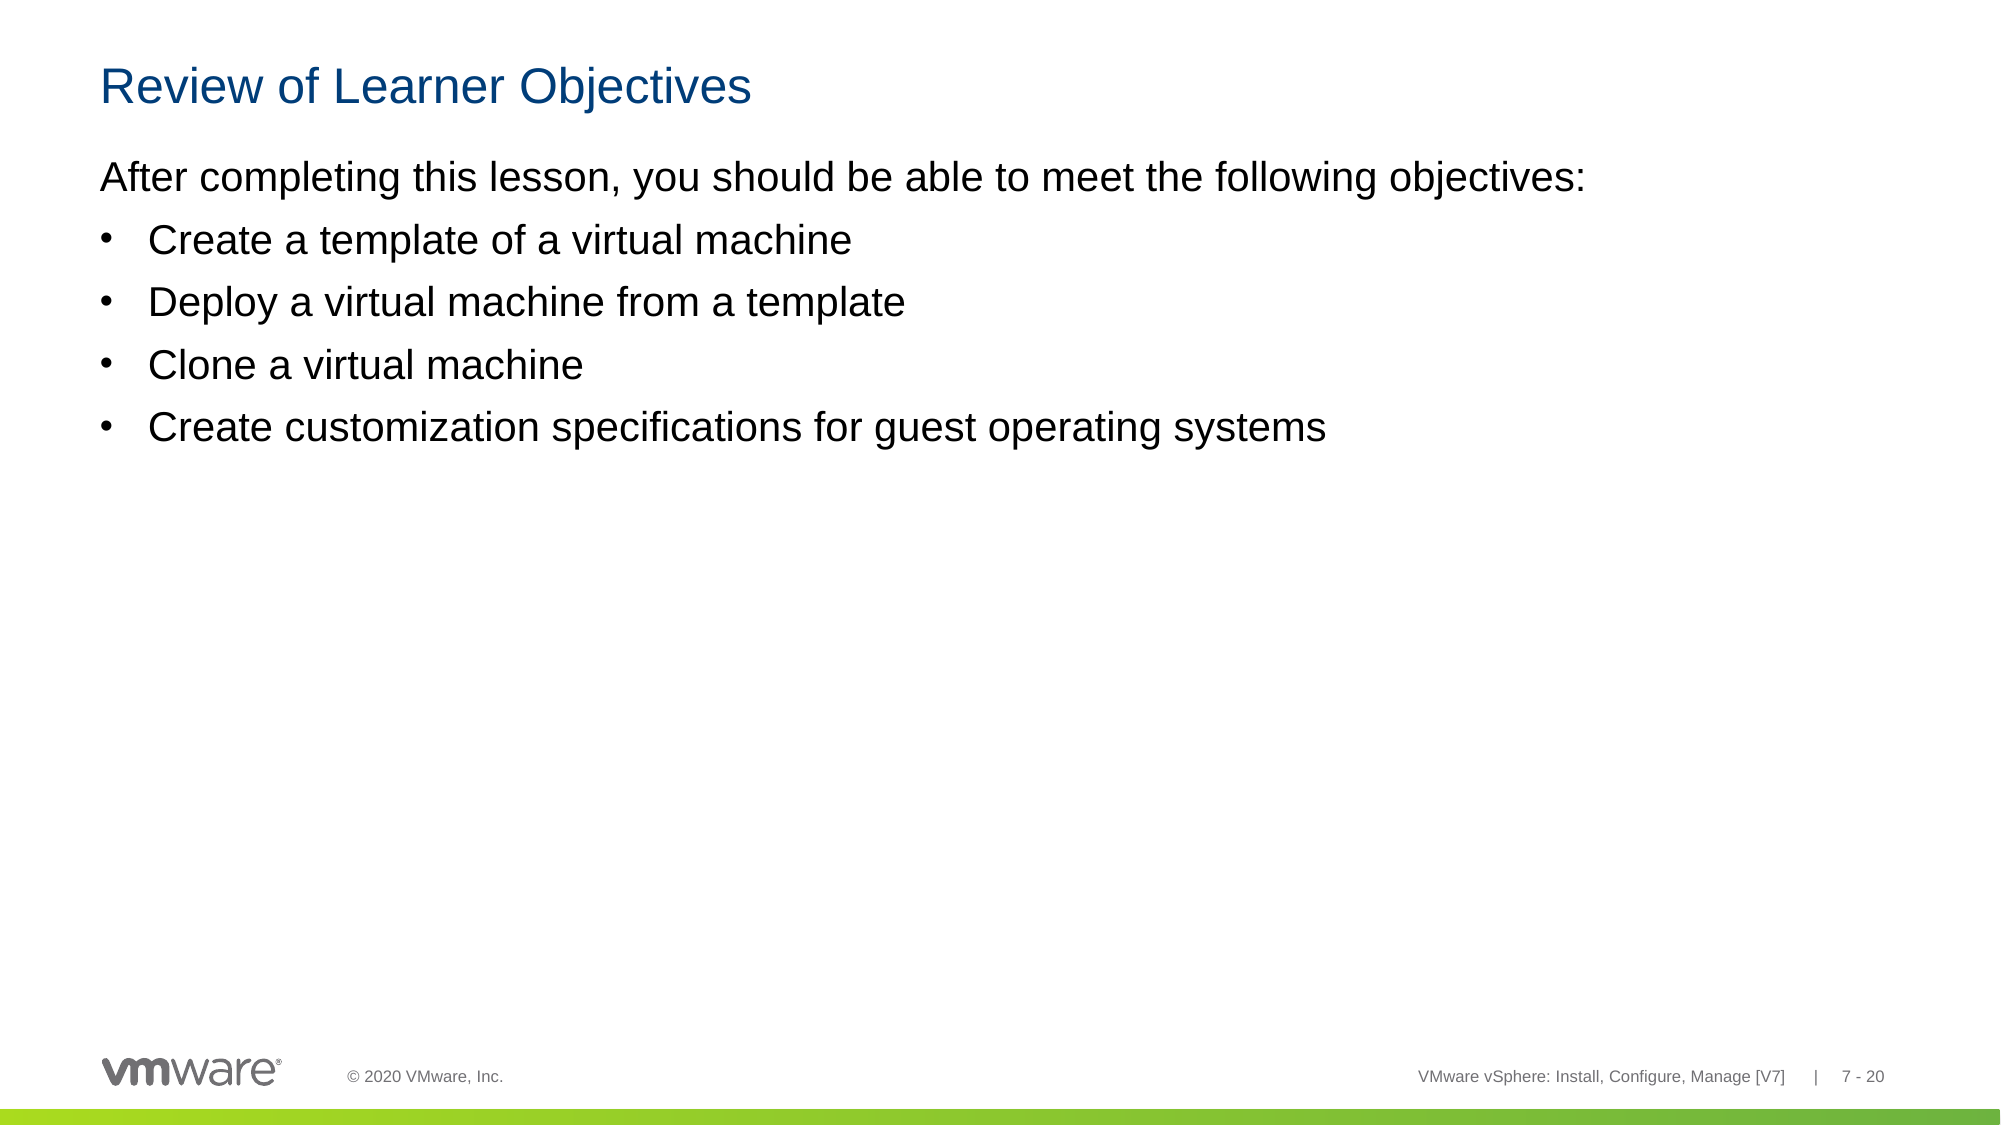

# Review of Learner Objectives
After completing this lesson, you should be able to meet the following objectives:
Create a template of a virtual machine
Deploy a virtual machine from a template
Clone a virtual machine
Create customization specifications for guest operating systems
VMware vSphere: Install, Configure, Manage [V7]      |     7 - 20